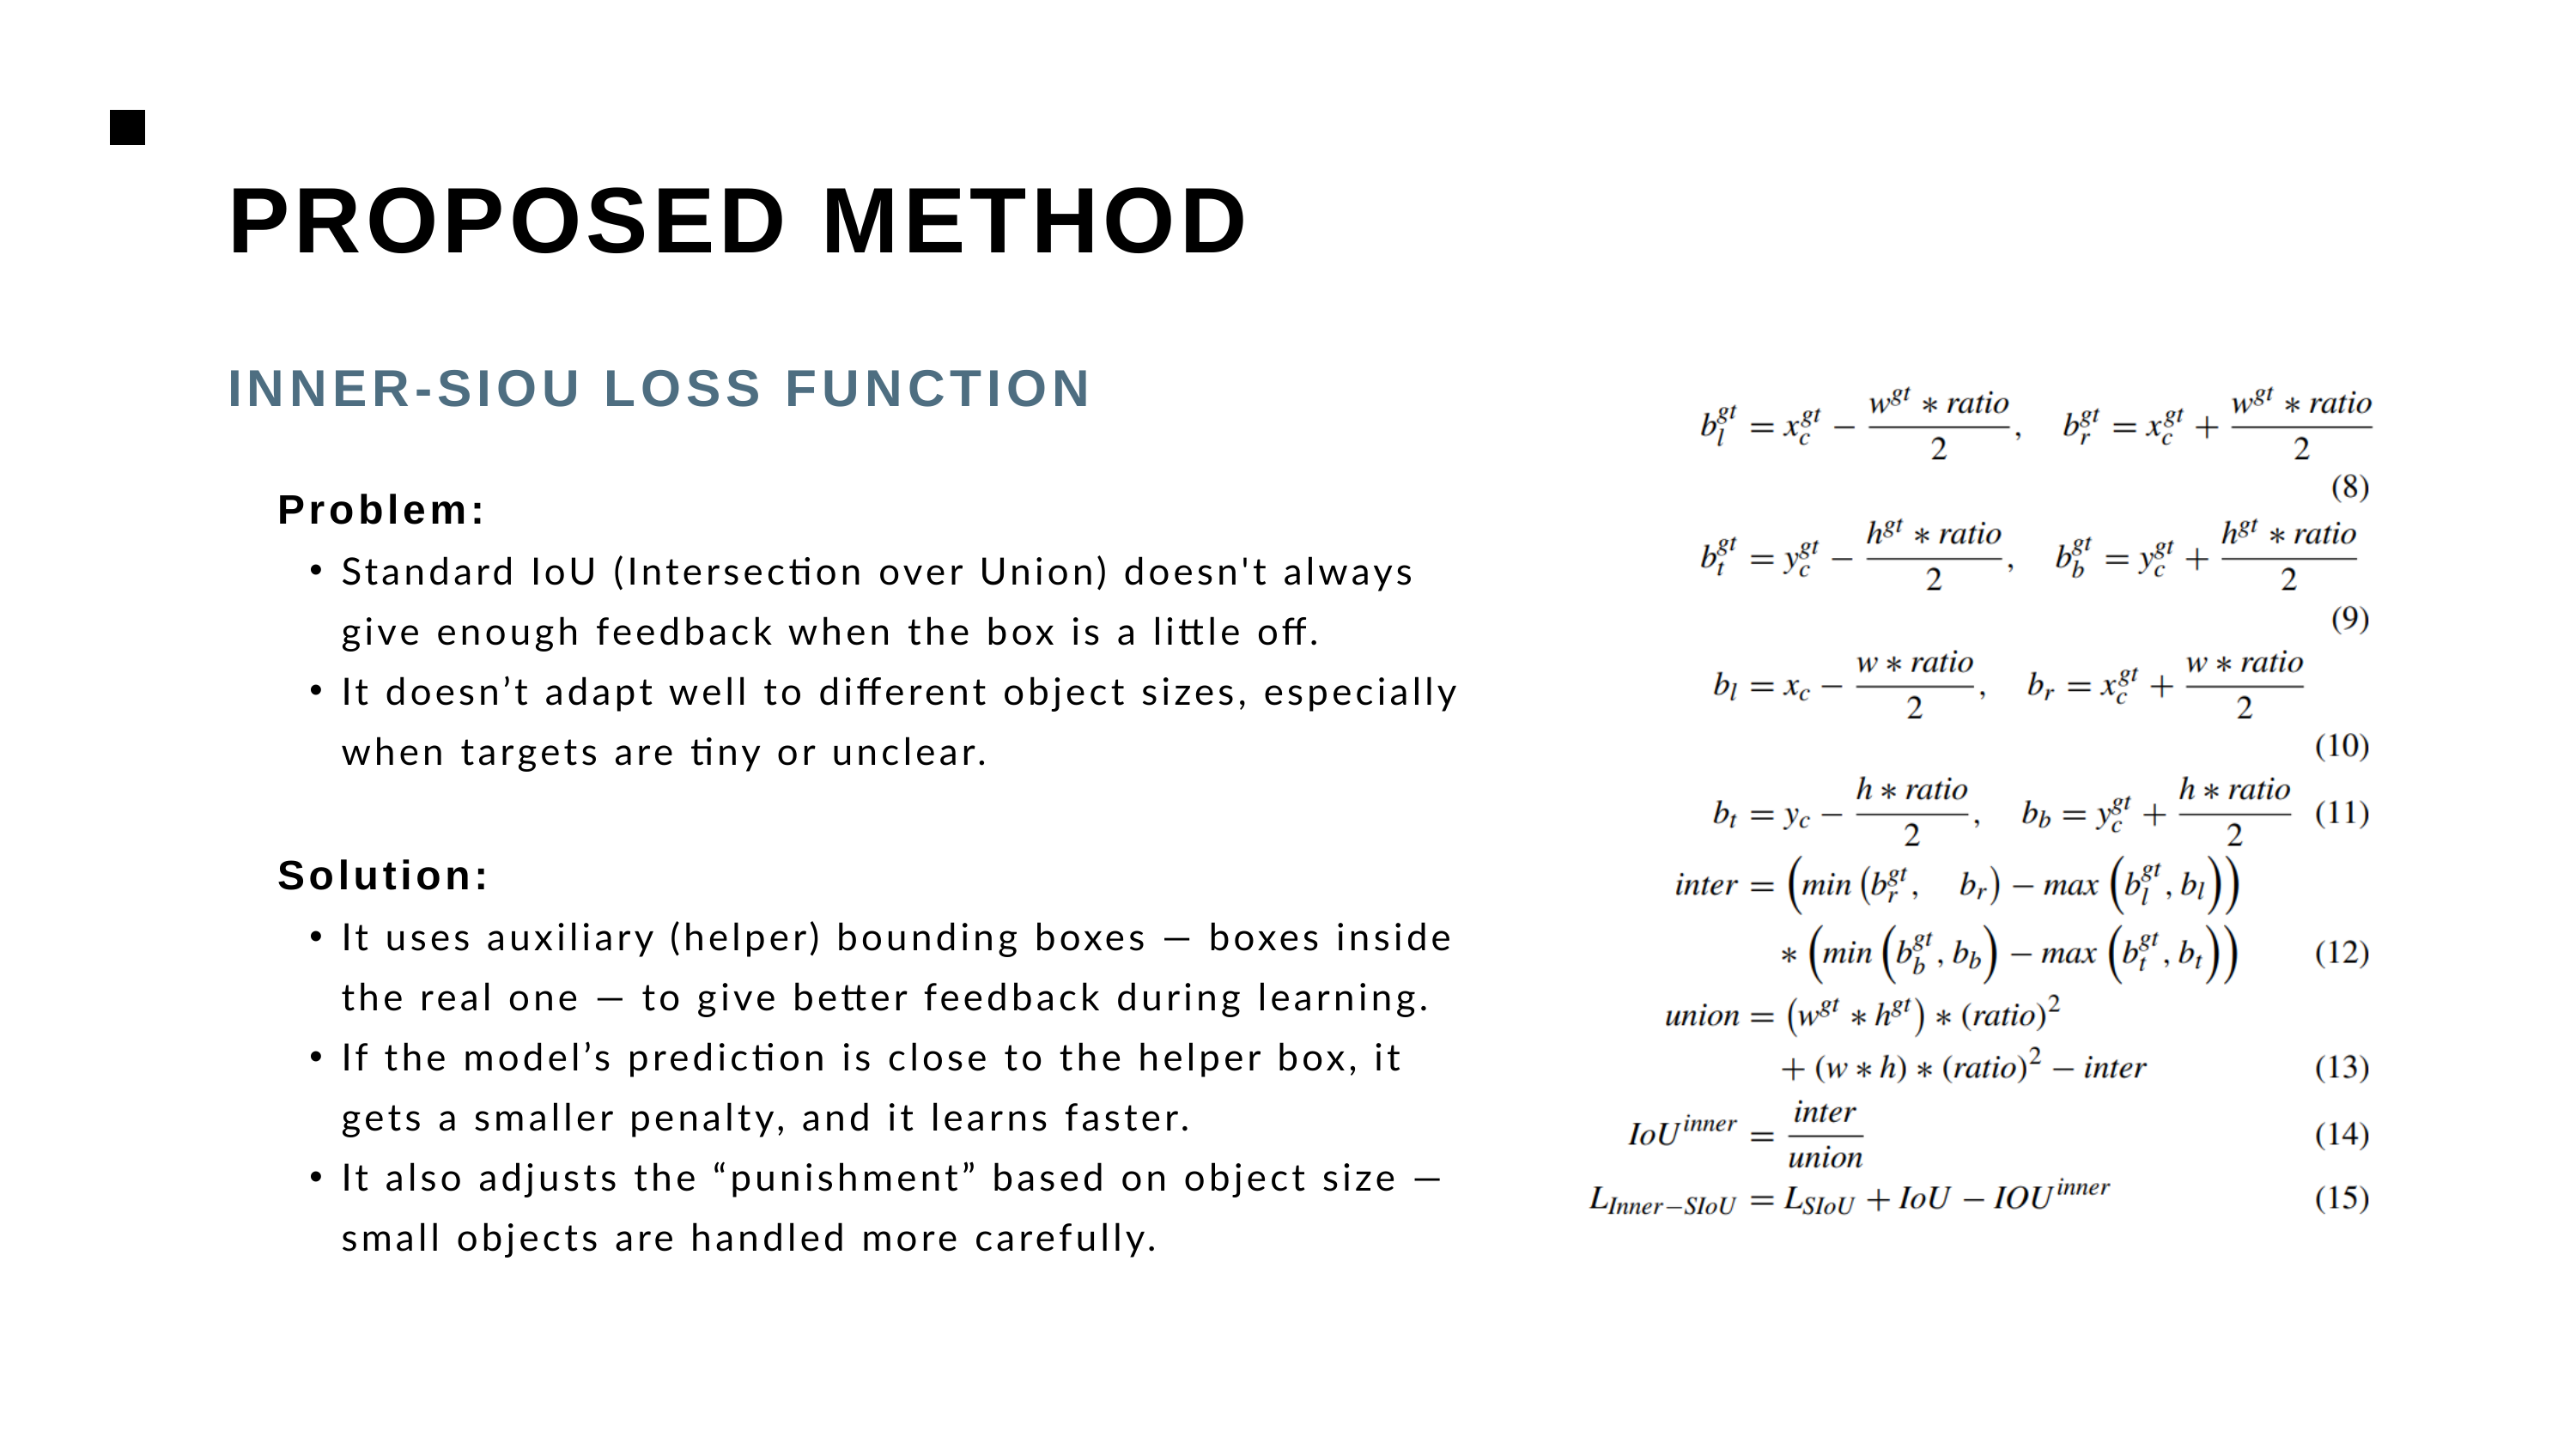

PROPOSED METHOD

INNER-SIOU LOSS FUNCTION

Problem:
Standard IoU (Intersection over Union) doesn't always give enough feedback when the box is a little off.
It doesn’t adapt well to different object sizes, especially when targets are tiny or unclear.

Solution:
It uses auxiliary (helper) bounding boxes — boxes inside the real one — to give better feedback during learning.
If the model’s prediction is close to the helper box, it gets a smaller penalty, and it learns faster.
It also adjusts the “punishment” based on object size — small objects are handled more carefully.